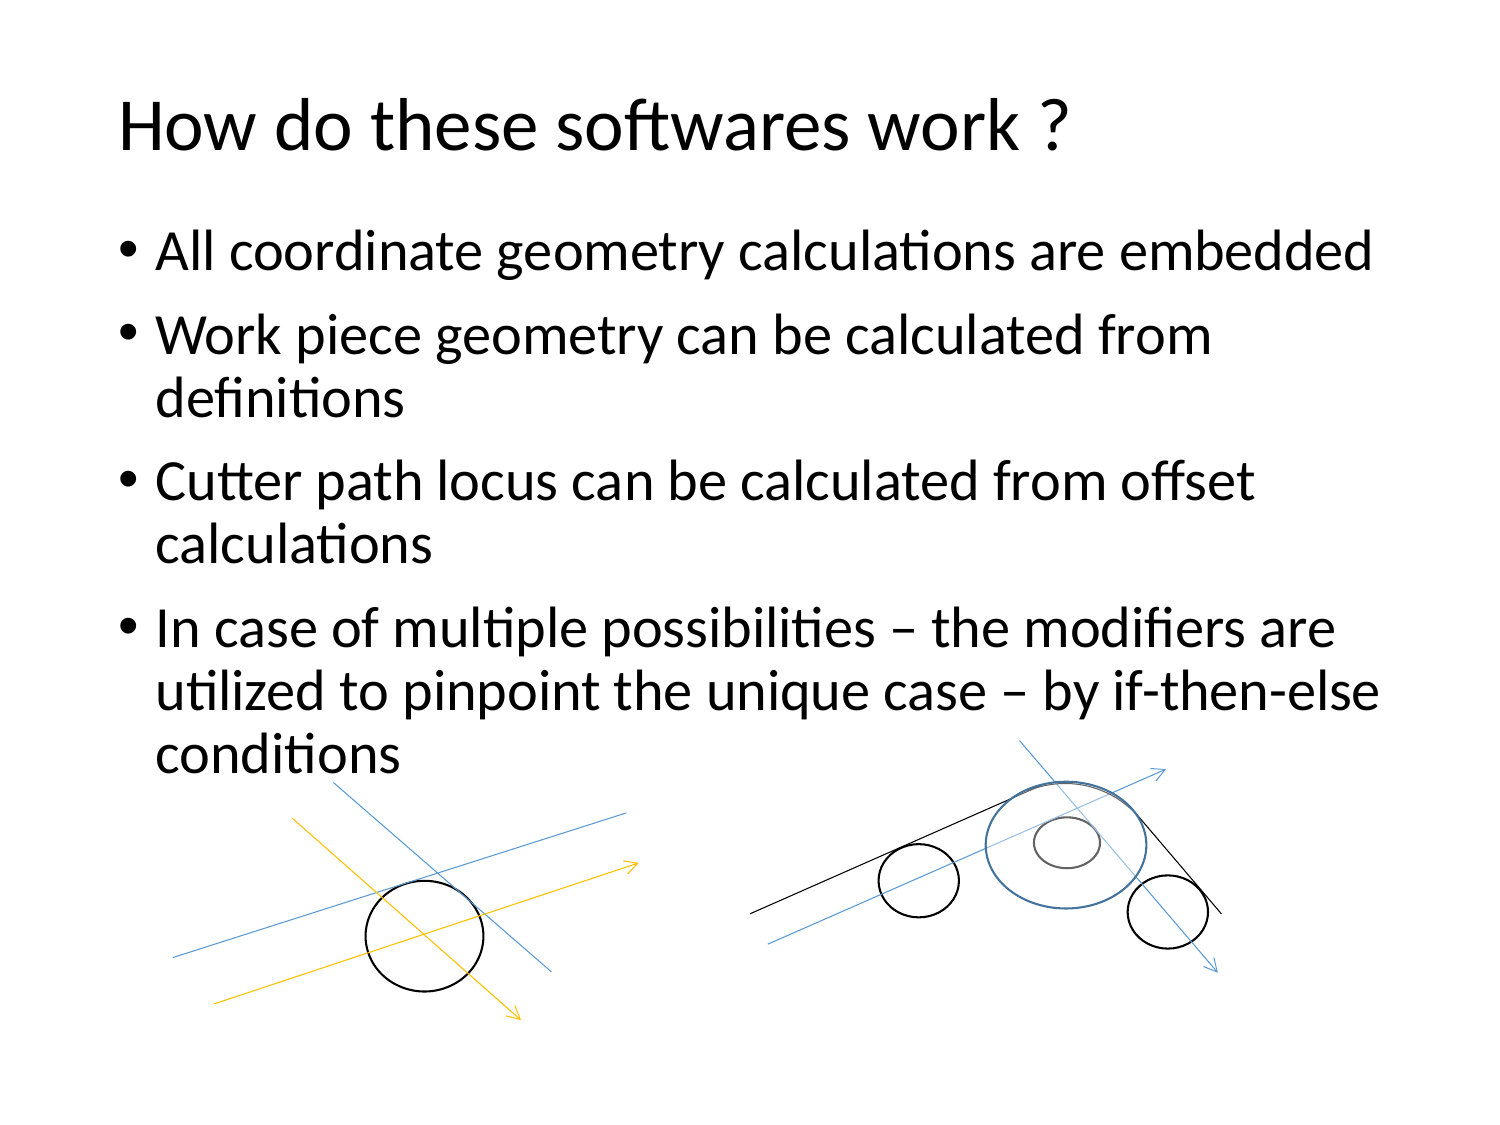

# How do these softwares work ?
All coordinate geometry calculations are embedded
Work piece geometry can be calculated from definitions
Cutter path locus can be calculated from offset calculations
In case of multiple possibilities – the modifiers are utilized to pinpoint the unique case – by if-then-else conditions